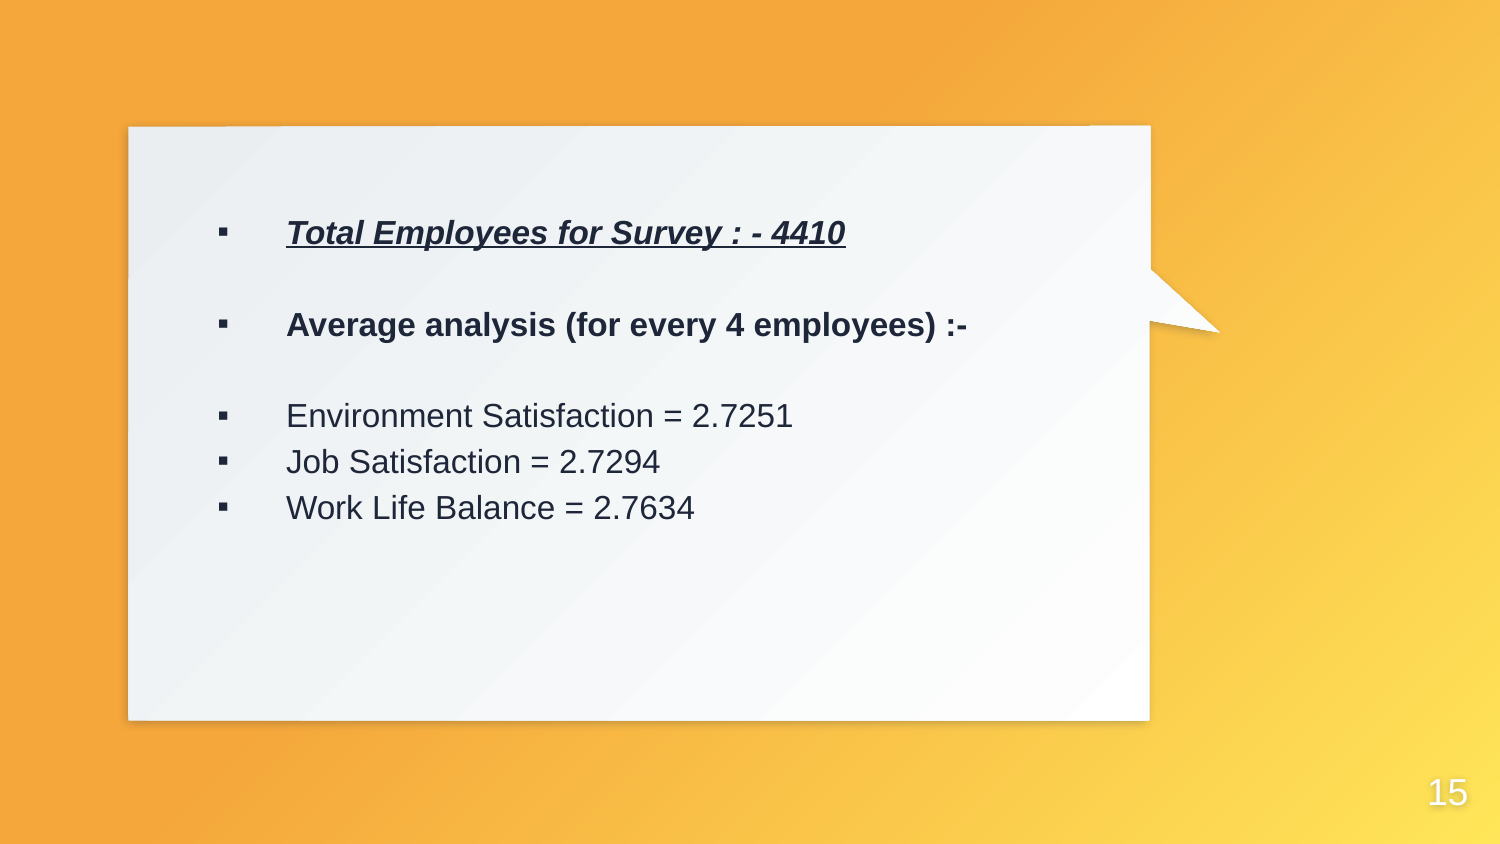

Total Employees for Survey : - 4410

Average analysis (for every 4 employees) :-

Environment Satisfaction = 2.7251
Job Satisfaction = 2.7294
Work Life Balance = 2.7634
15